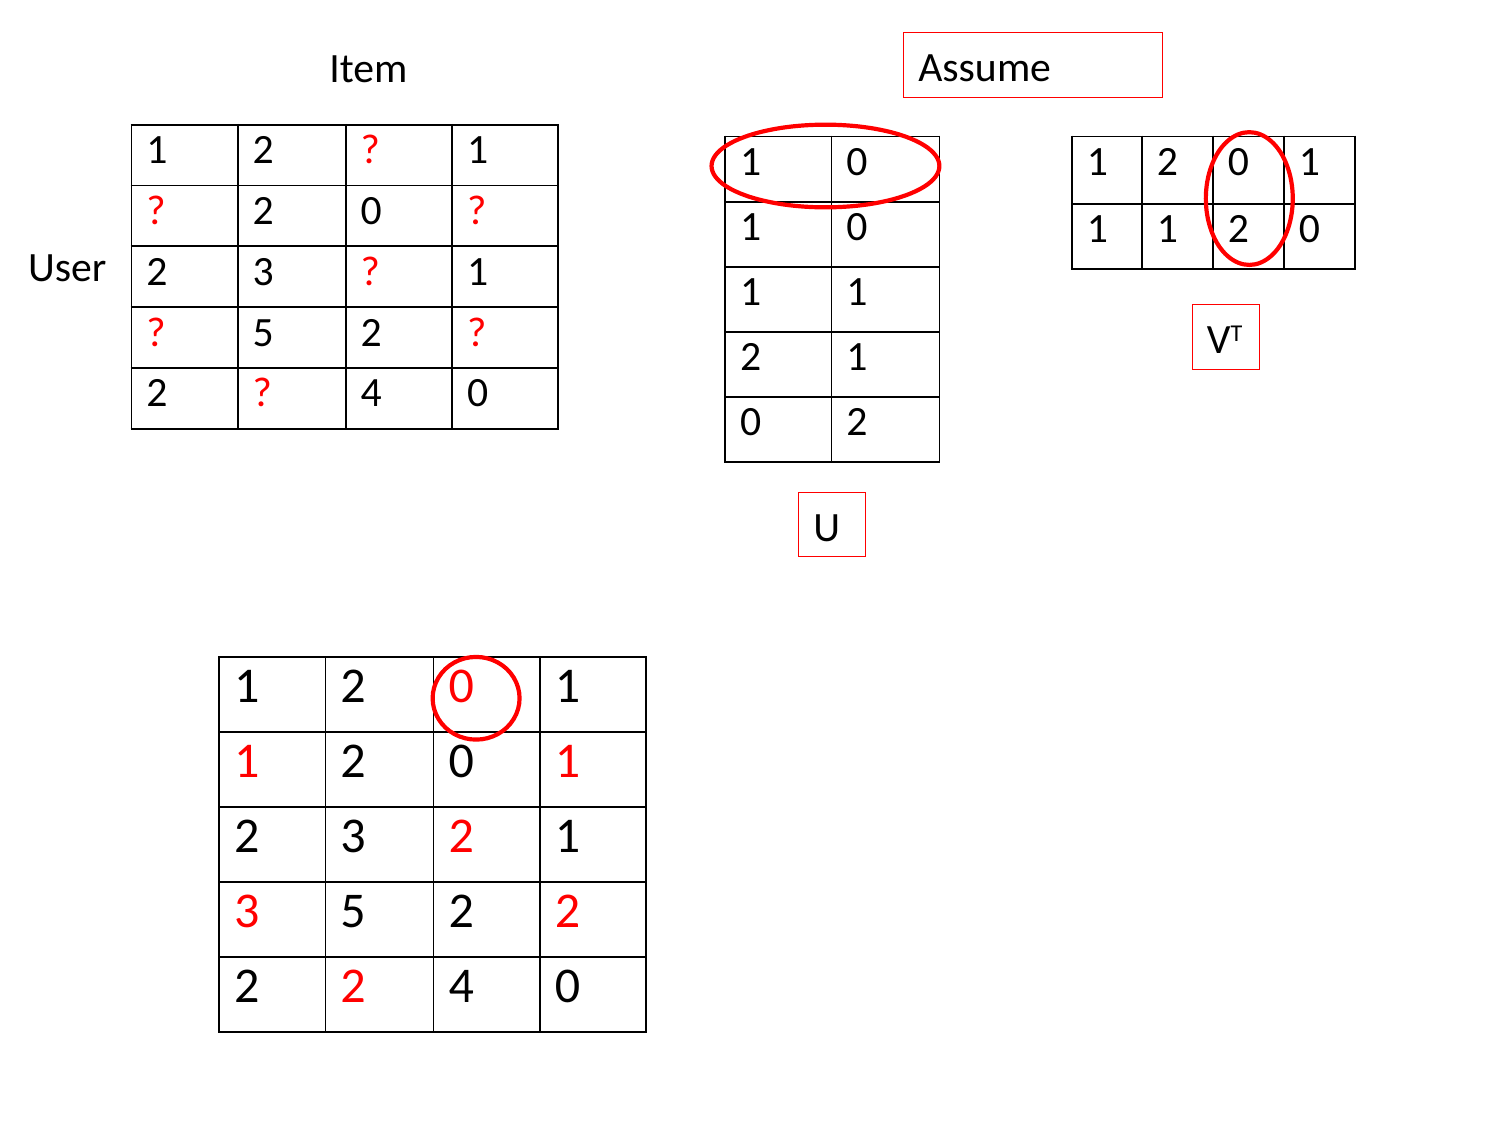

Assume
Item
| 1 | 2 | ? | 1 |
| --- | --- | --- | --- |
| ? | 2 | 0 | ? |
| 2 | 3 | ? | 1 |
| ? | 5 | 2 | ? |
| 2 | ? | 4 | 0 |

| 1 | 0 |
| --- | --- |
| 1 | 0 |
| 1 | 1 |
| 2 | 1 |
| 0 | 2 |
| 1 | 2 | 0 | 1 |
| --- | --- | --- | --- |
| 1 | 1 | 2 | 0 |
User
VT
U
| 1 | 2 | 0 | 1 |
| --- | --- | --- | --- |
| 1 | 2 | 0 | 1 |
| 2 | 3 | 2 | 1 |
| 3 | 5 | 2 | 2 |
| 2 | 2 | 4 | 0 |